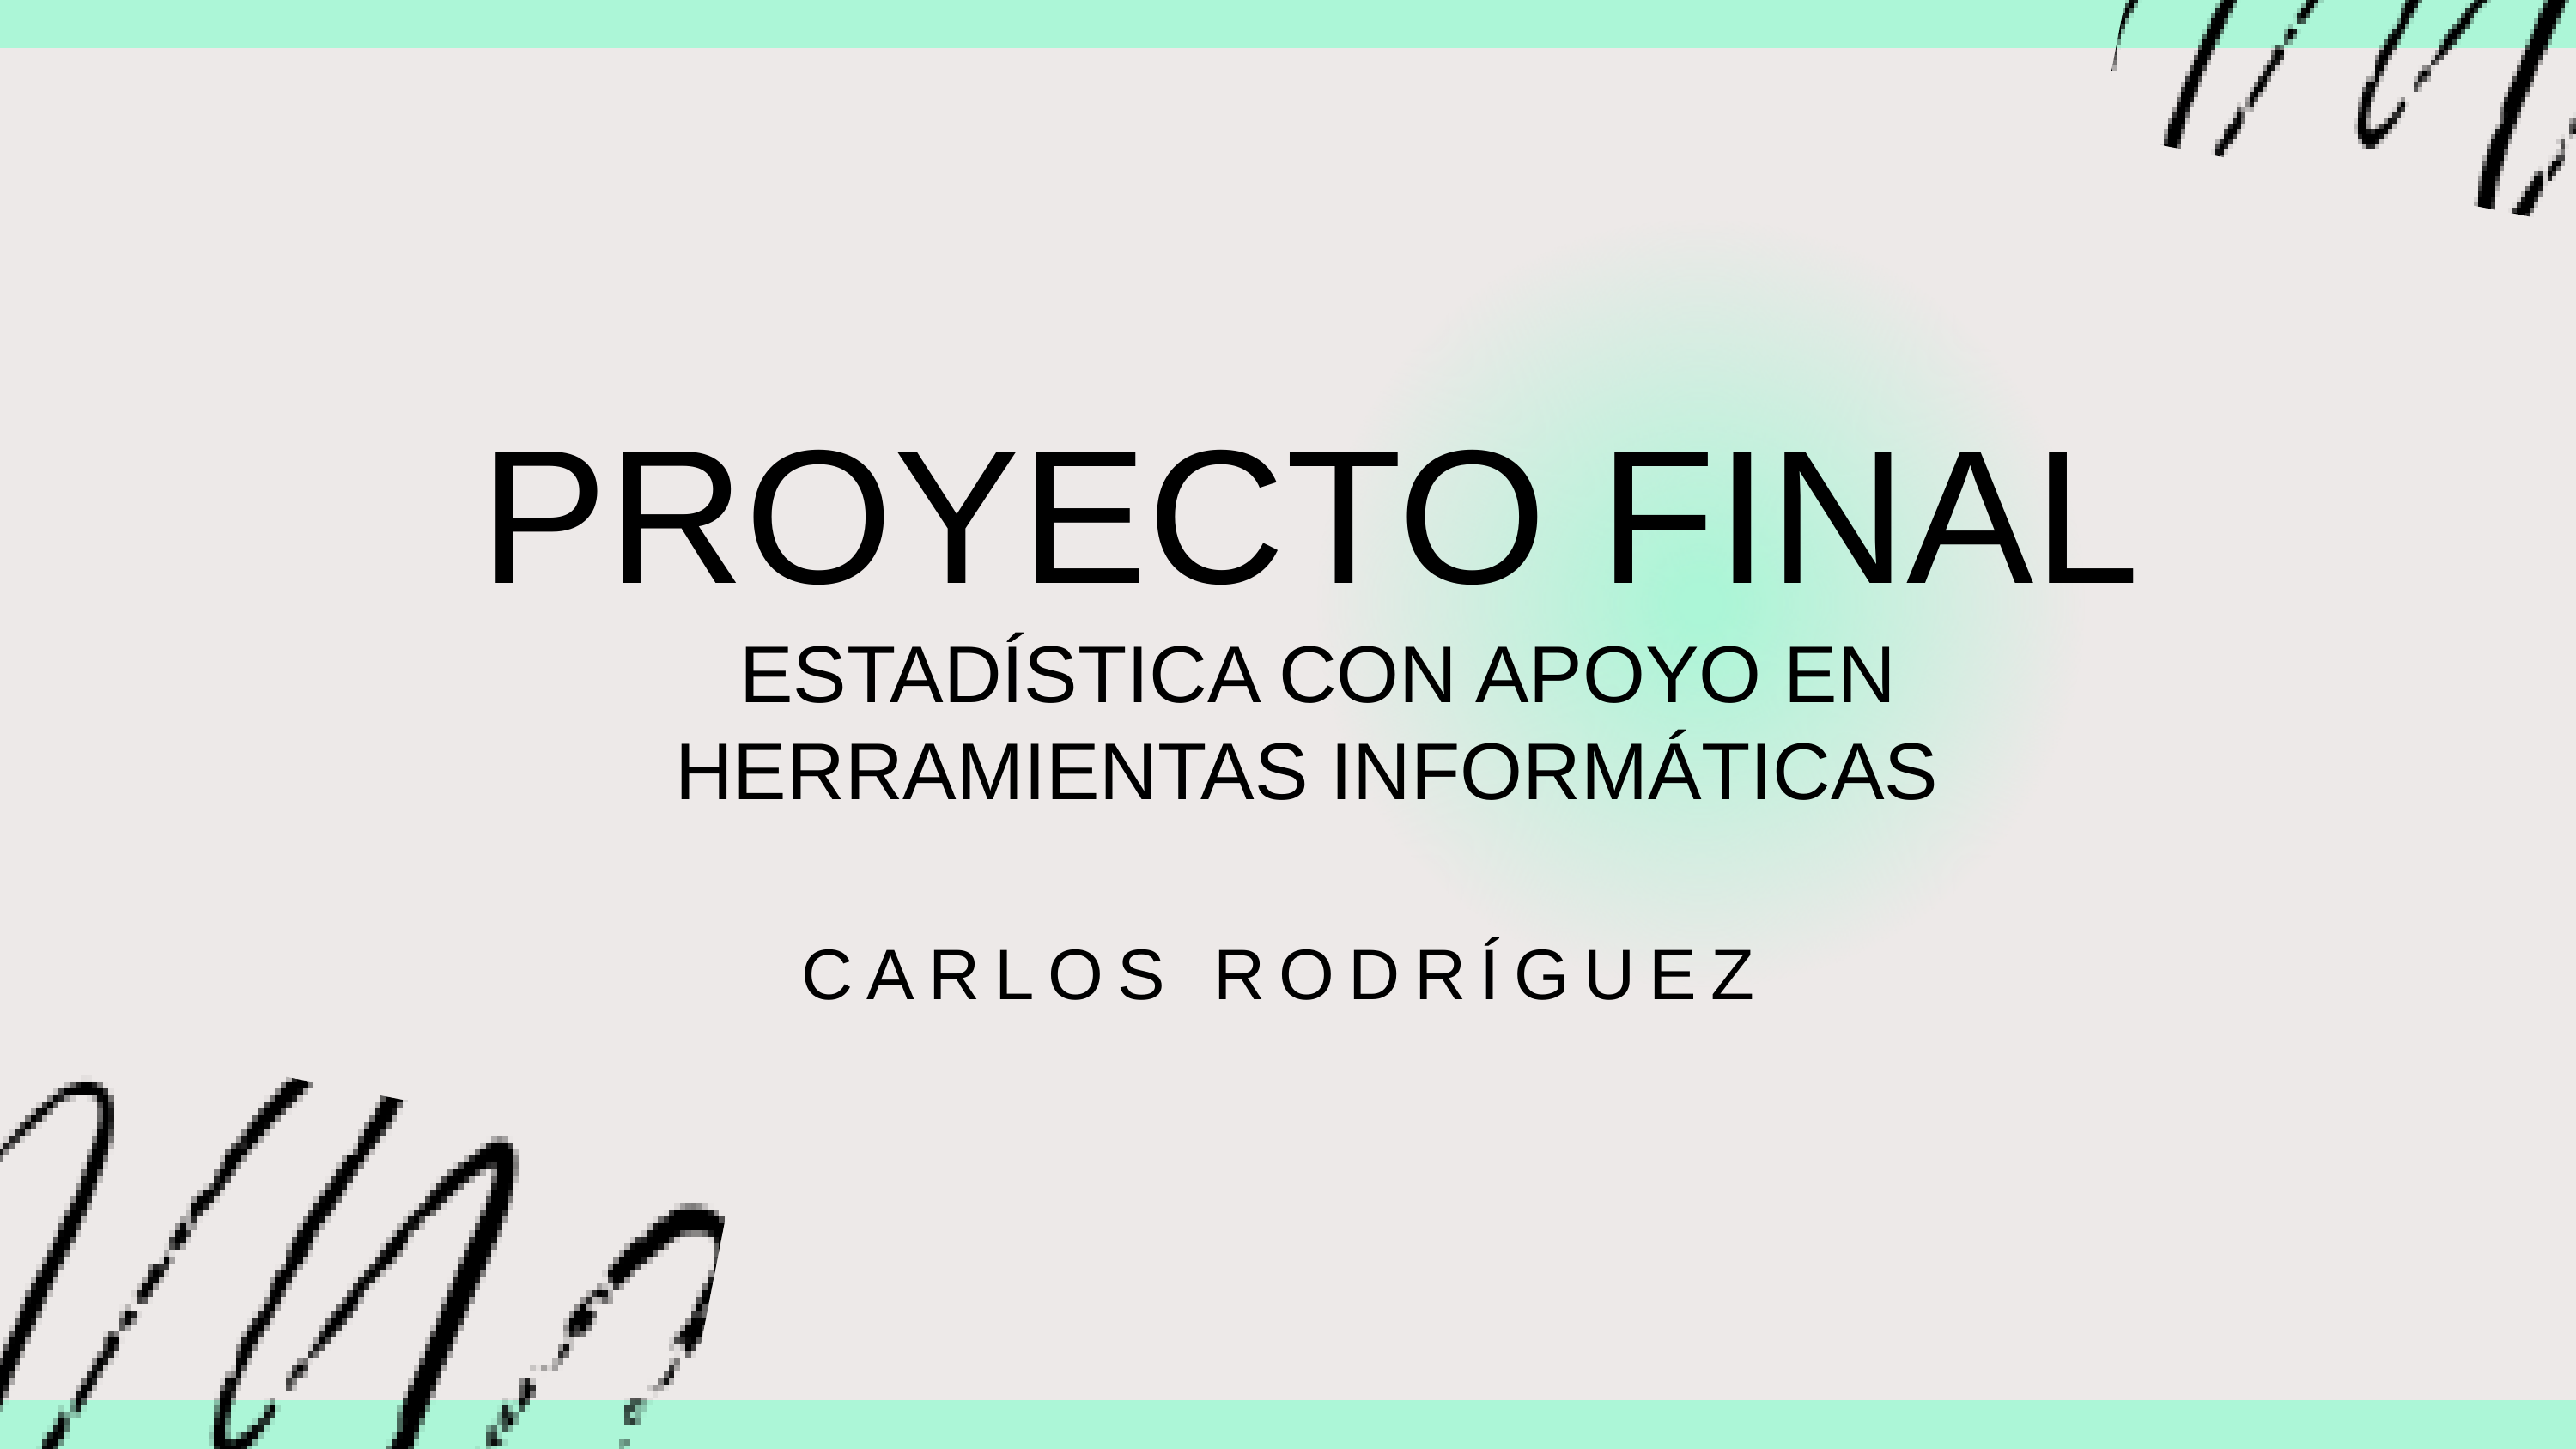

PROYECTO FINAL
 ESTADÍSTICA CON APOYO EN HERRAMIENTAS INFORMÁTICAS
CARLOS RODRÍGUEZ